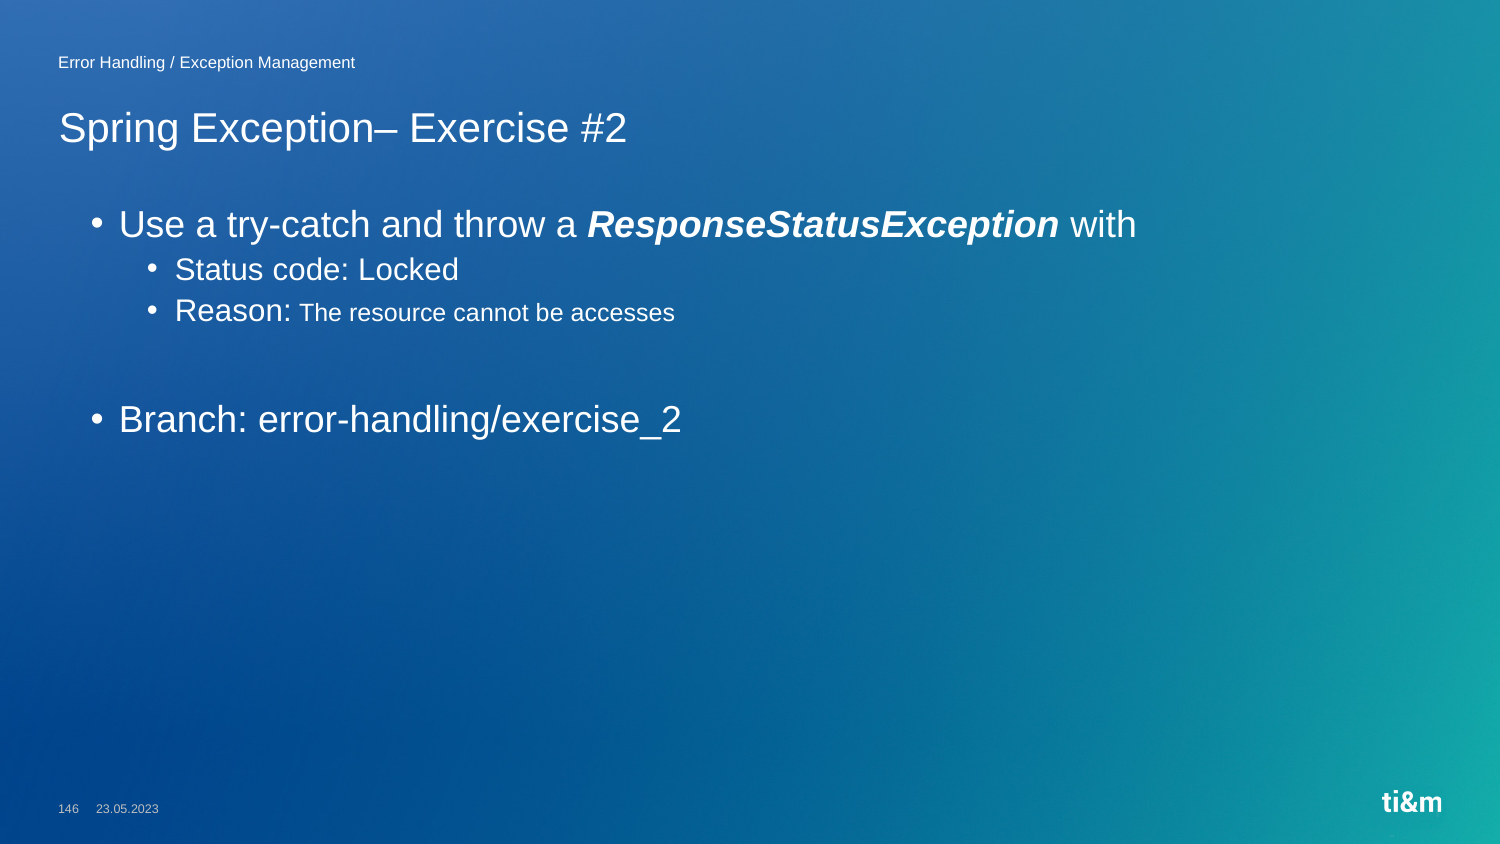

Error Handling / Exception Management
# Spring Exception– Exercise #2
Use a try-catch and throw a ResponseStatusException with
Status code: Locked
Reason: The resource cannot be accesses

Branch: error-handling/exercise_2

146
23.05.2023